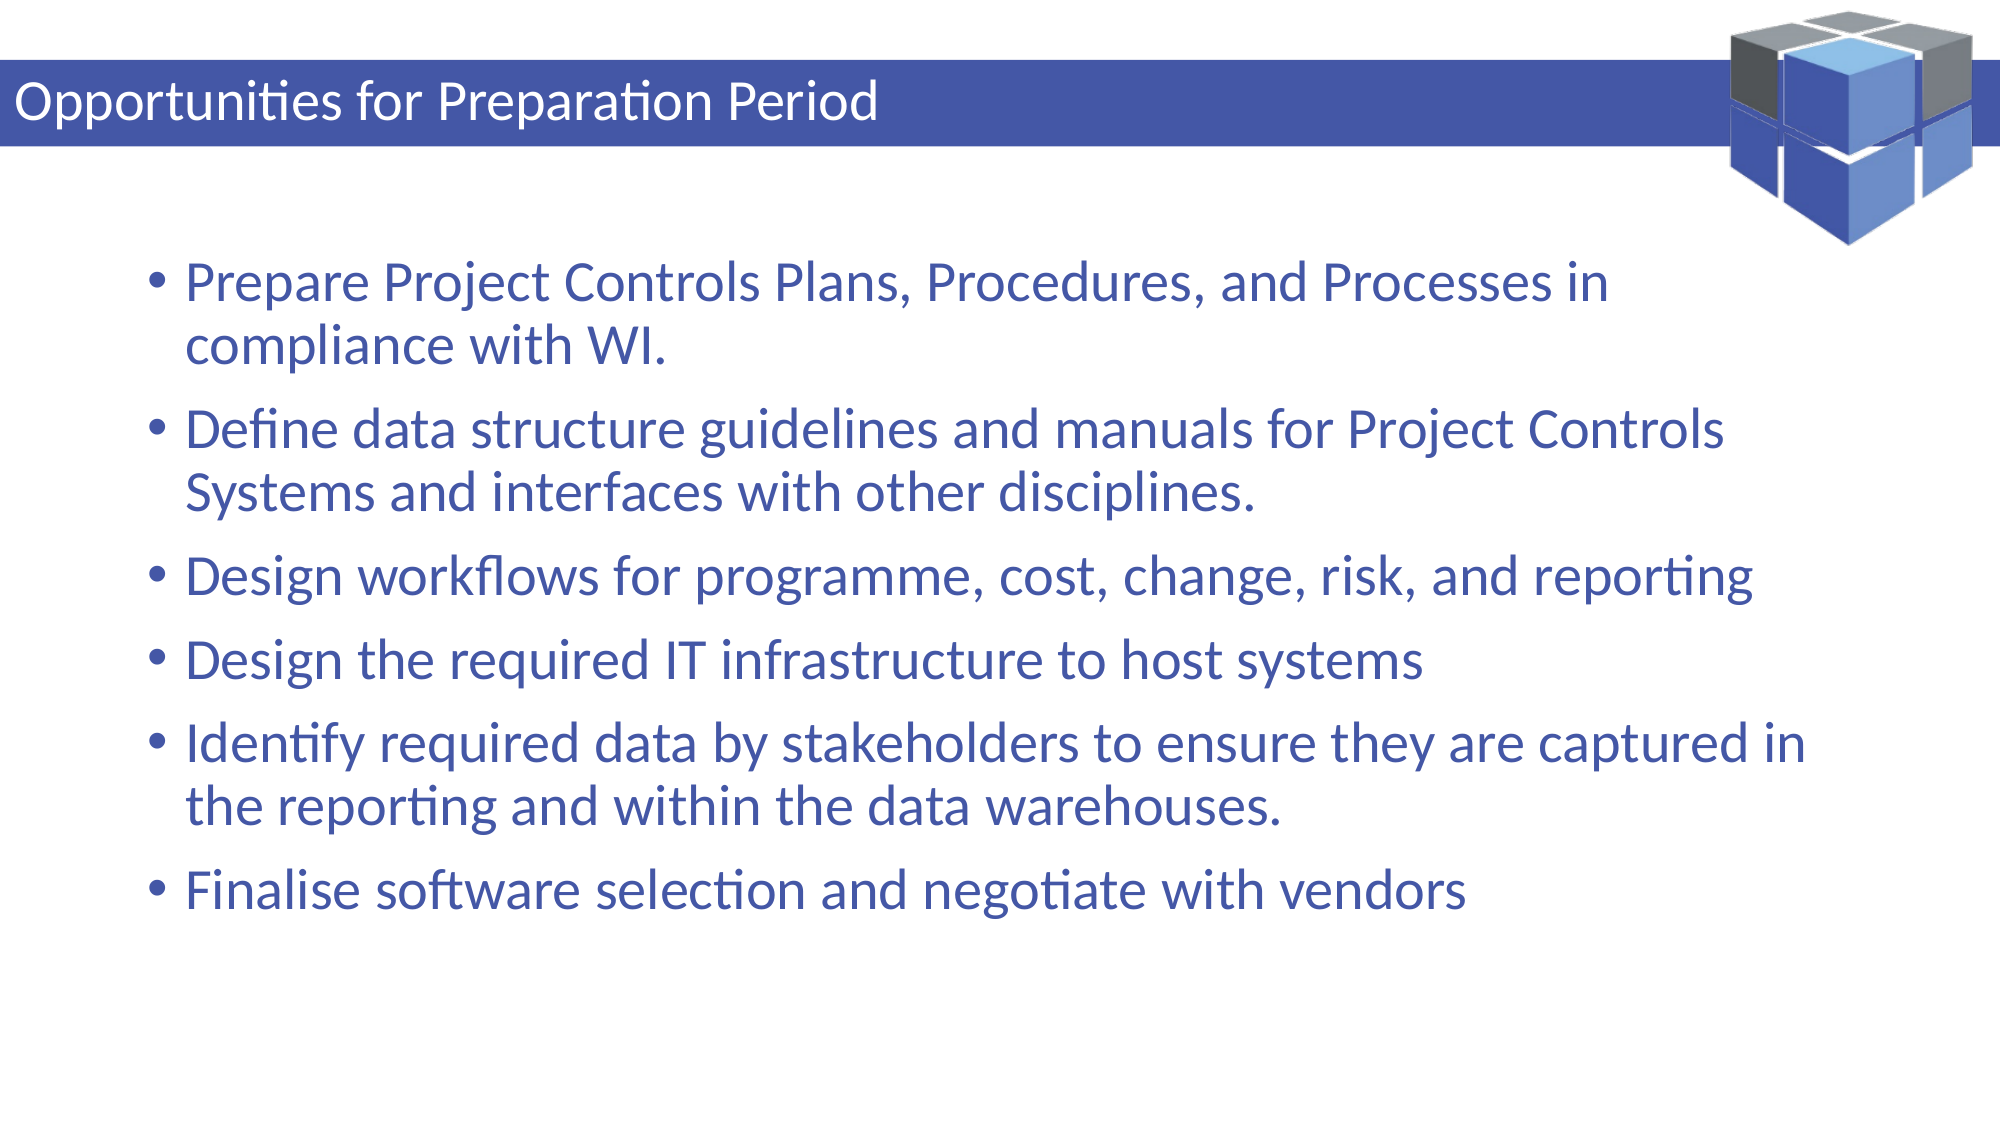

# Opportunities for Preparation Period
Prepare Project Controls Plans, Procedures, and Processes in compliance with WI.
Define data structure guidelines and manuals for Project Controls Systems and interfaces with other disciplines.
Design workflows for programme, cost, change, risk, and reporting
Design the required IT infrastructure to host systems
Identify required data by stakeholders to ensure they are captured in the reporting and within the data warehouses.
Finalise software selection and negotiate with vendors